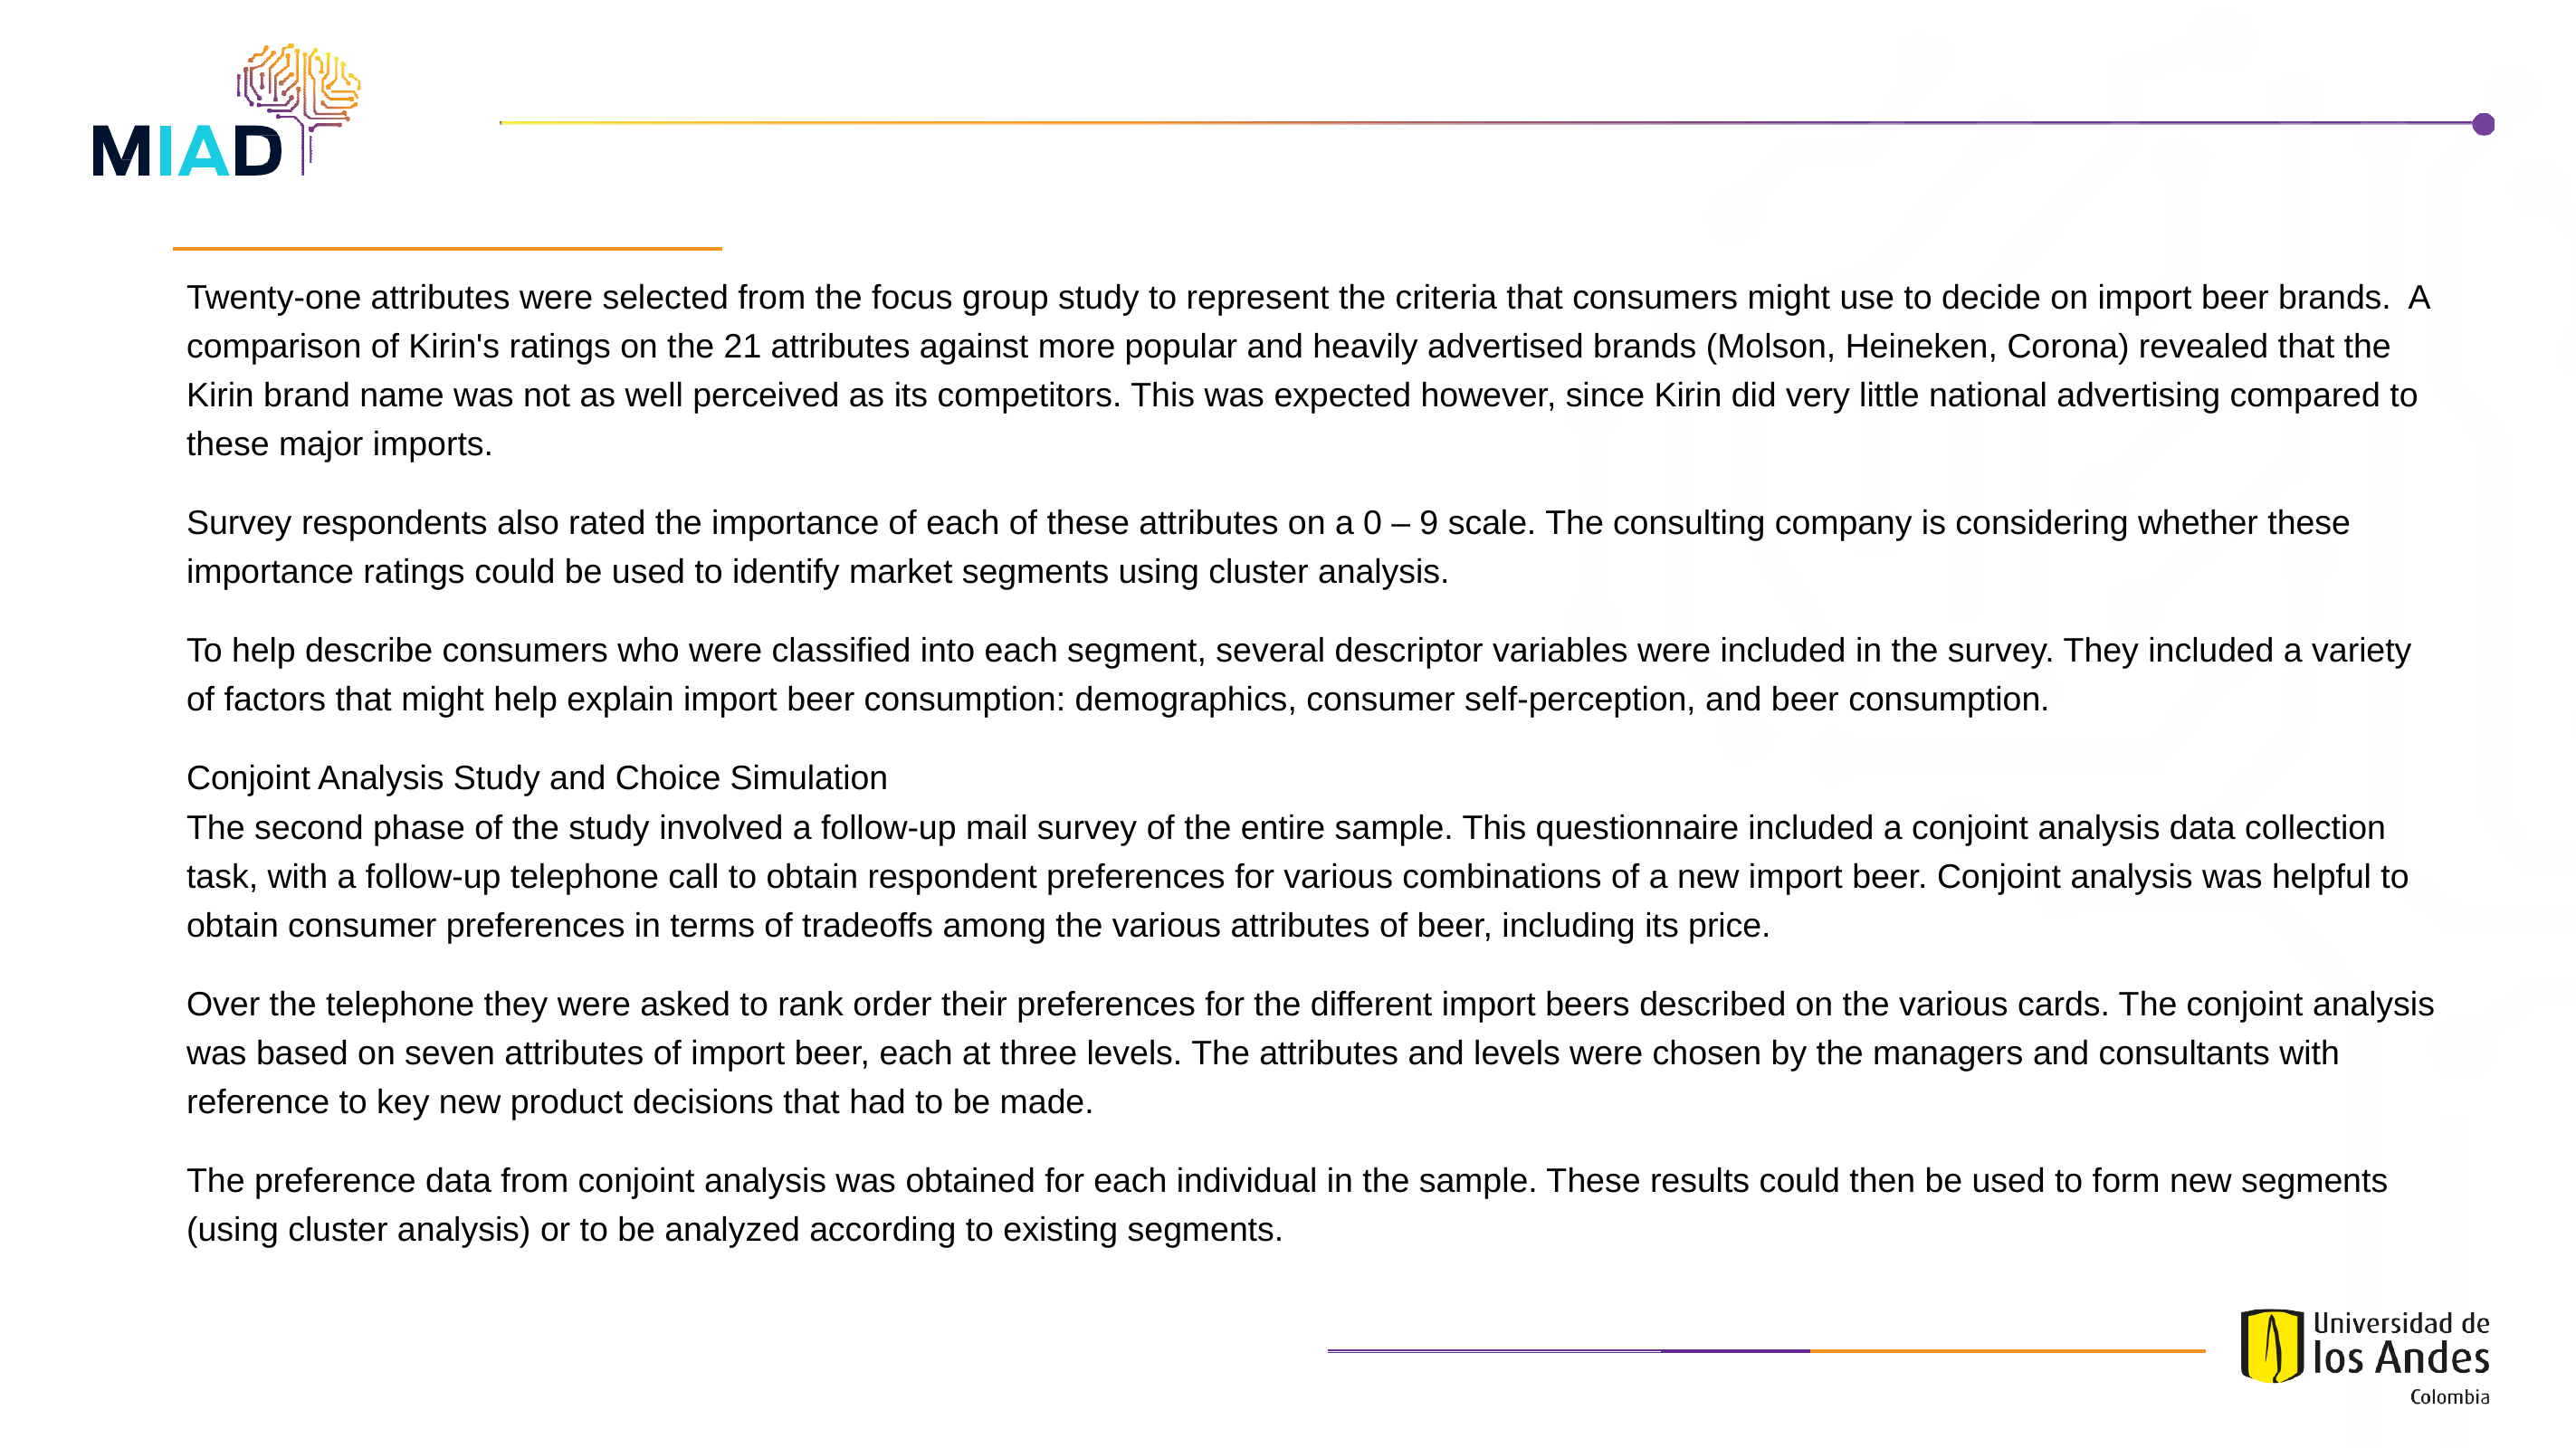

Twenty-one attributes were selected from the focus group study to represent the criteria that consumers might use to decide on import beer brands.  A comparison of Kirin's ratings on the 21 attributes against more popular and heavily advertised brands (Molson, Heineken, Corona) revealed that the Kirin brand name was not as well perceived as its competitors. This was expected however, since Kirin did very little national advertising compared to these major imports.
Survey respondents also rated the importance of each of these attributes on a 0 – 9 scale. The consulting company is considering whether these importance ratings could be used to identify market segments using cluster analysis.
To help describe consumers who were classified into each segment, several descriptor variables were included in the survey. They included a variety of factors that might help explain import beer consumption: demographics, consumer self-perception, and beer consumption.
Conjoint Analysis Study and Choice Simulation
The second phase of the study involved a follow-up mail survey of the entire sample. This questionnaire included a conjoint analysis data collection task, with a follow-up telephone call to obtain respondent preferences for various combinations of a new import beer. Conjoint analysis was helpful to obtain consumer preferences in terms of tradeoffs among the various attributes of beer, including its price.
Over the telephone they were asked to rank order their preferences for the different import beers described on the various cards. The conjoint analysis was based on seven attributes of import beer, each at three levels. The attributes and levels were chosen by the managers and consultants with reference to key new product decisions that had to be made.
The preference data from conjoint analysis was obtained for each individual in the sample. These results could then be used to form new segments (using cluster analysis) or to be analyzed according to existing segments.